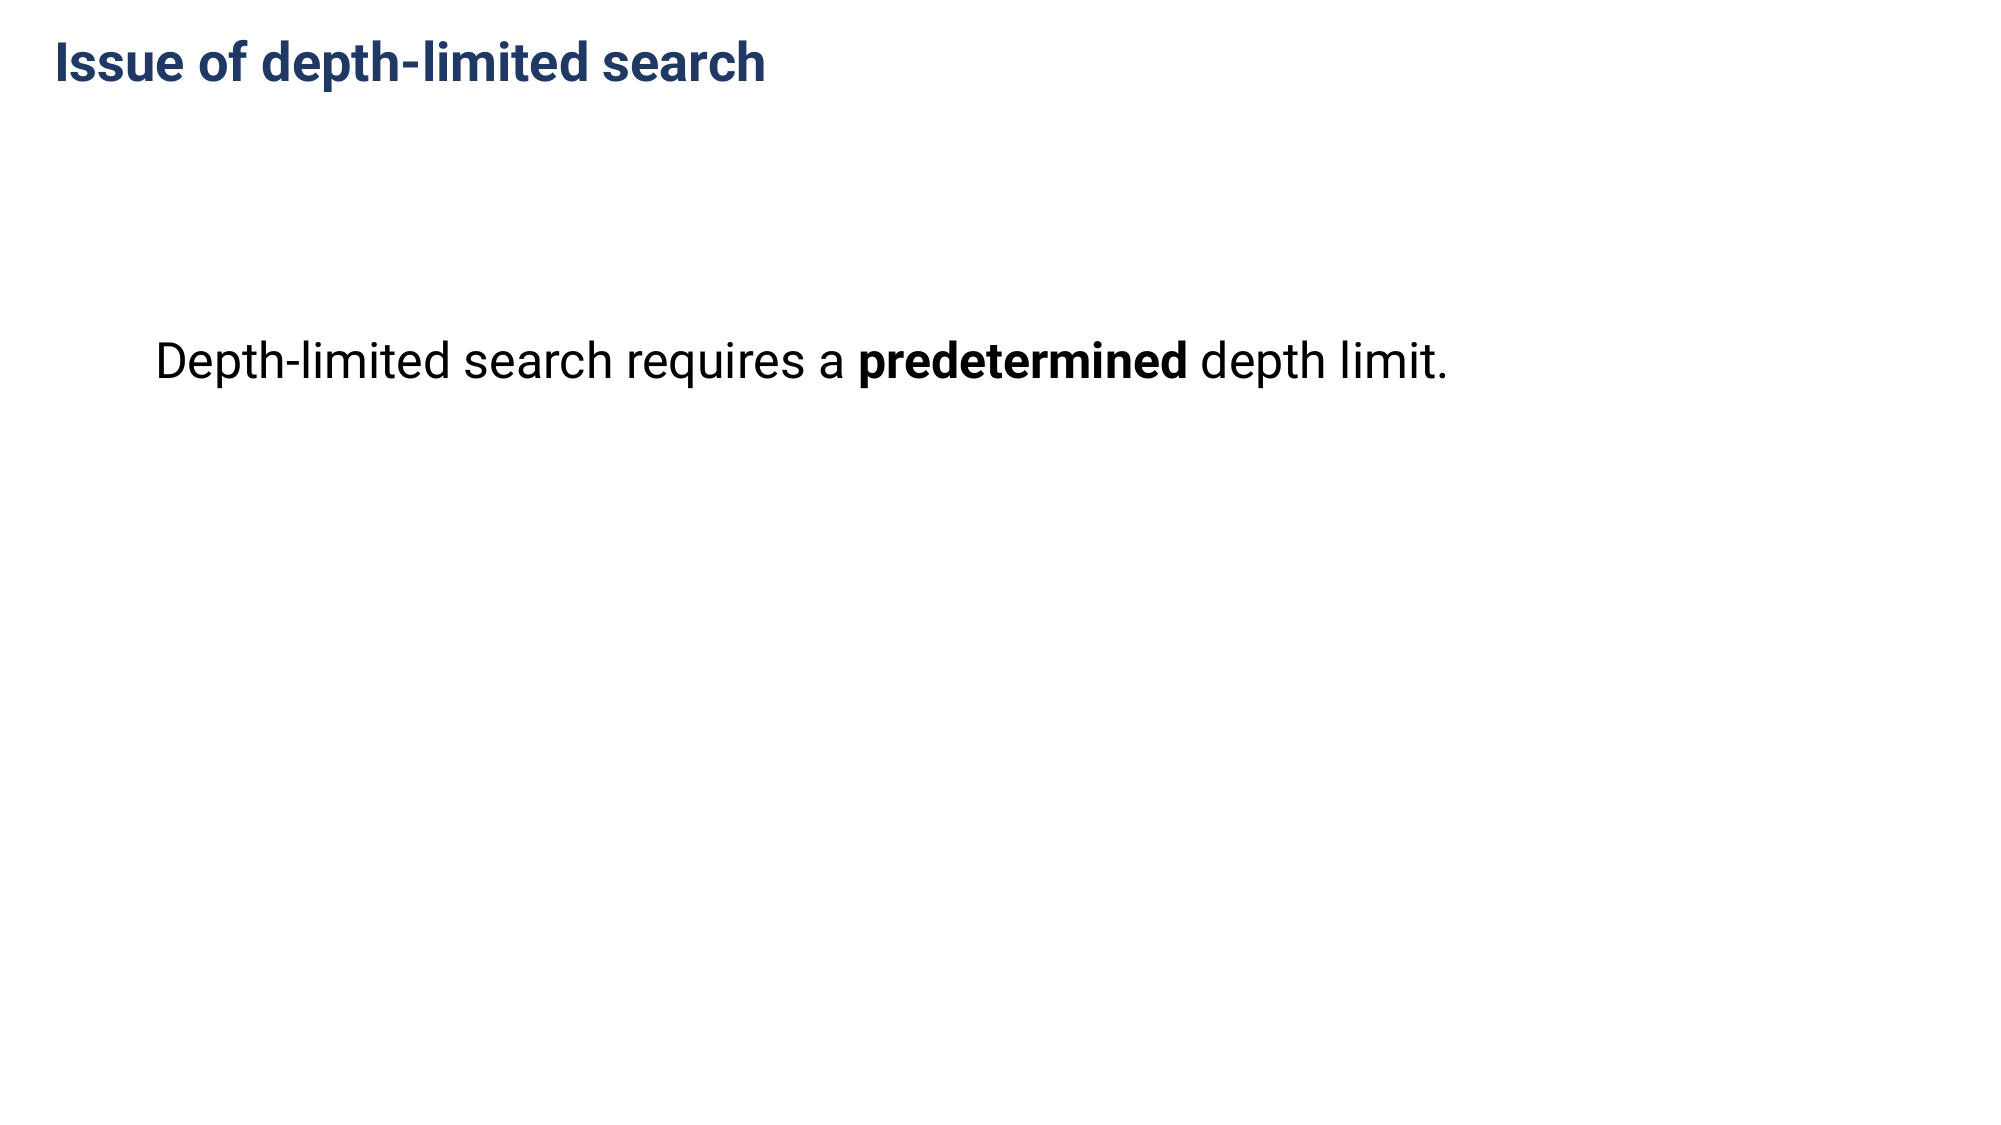

Issue of depth-limited search

Depth-limited search requires a predetermined depth limit.